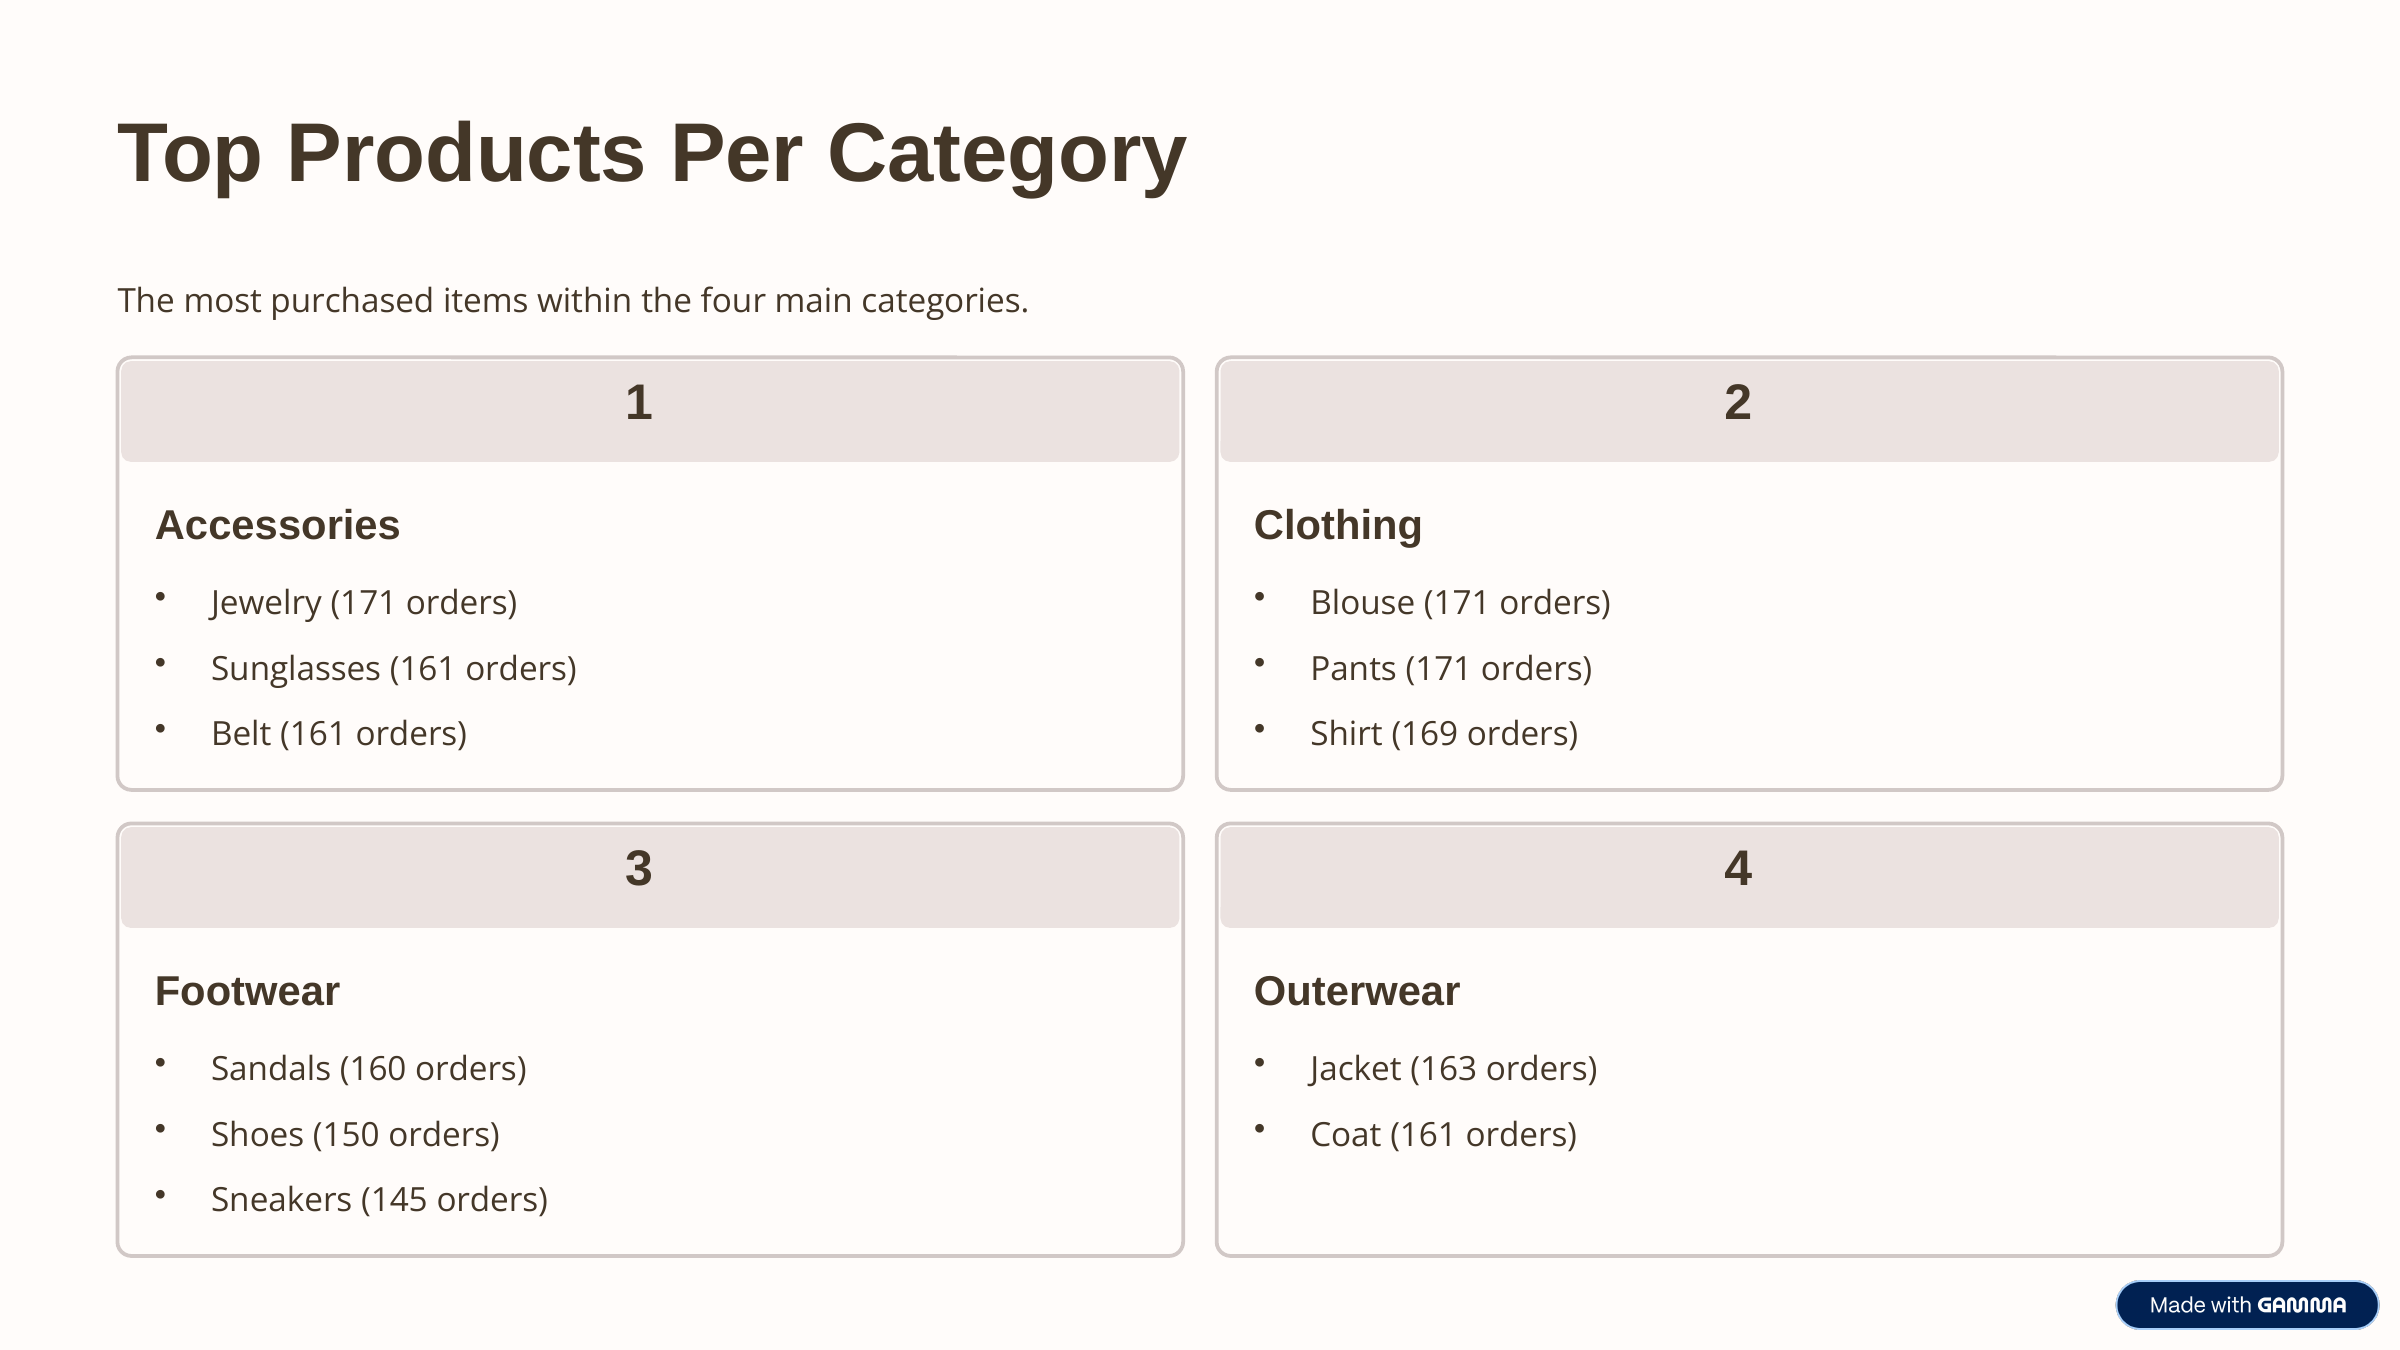

Top Products Per Category
The most purchased items within the four main categories.

1
2
Accessories
Clothing
Jewelry (171 orders)
Blouse (171 orders)
Sunglasses (161 orders)
Pants (171 orders)
Belt (161 orders)
Shirt (169 orders)

3
4
Footwear
Outerwear
Sandals (160 orders)
Jacket (163 orders)
Shoes (150 orders)
Coat (161 orders)
Sneakers (145 orders)